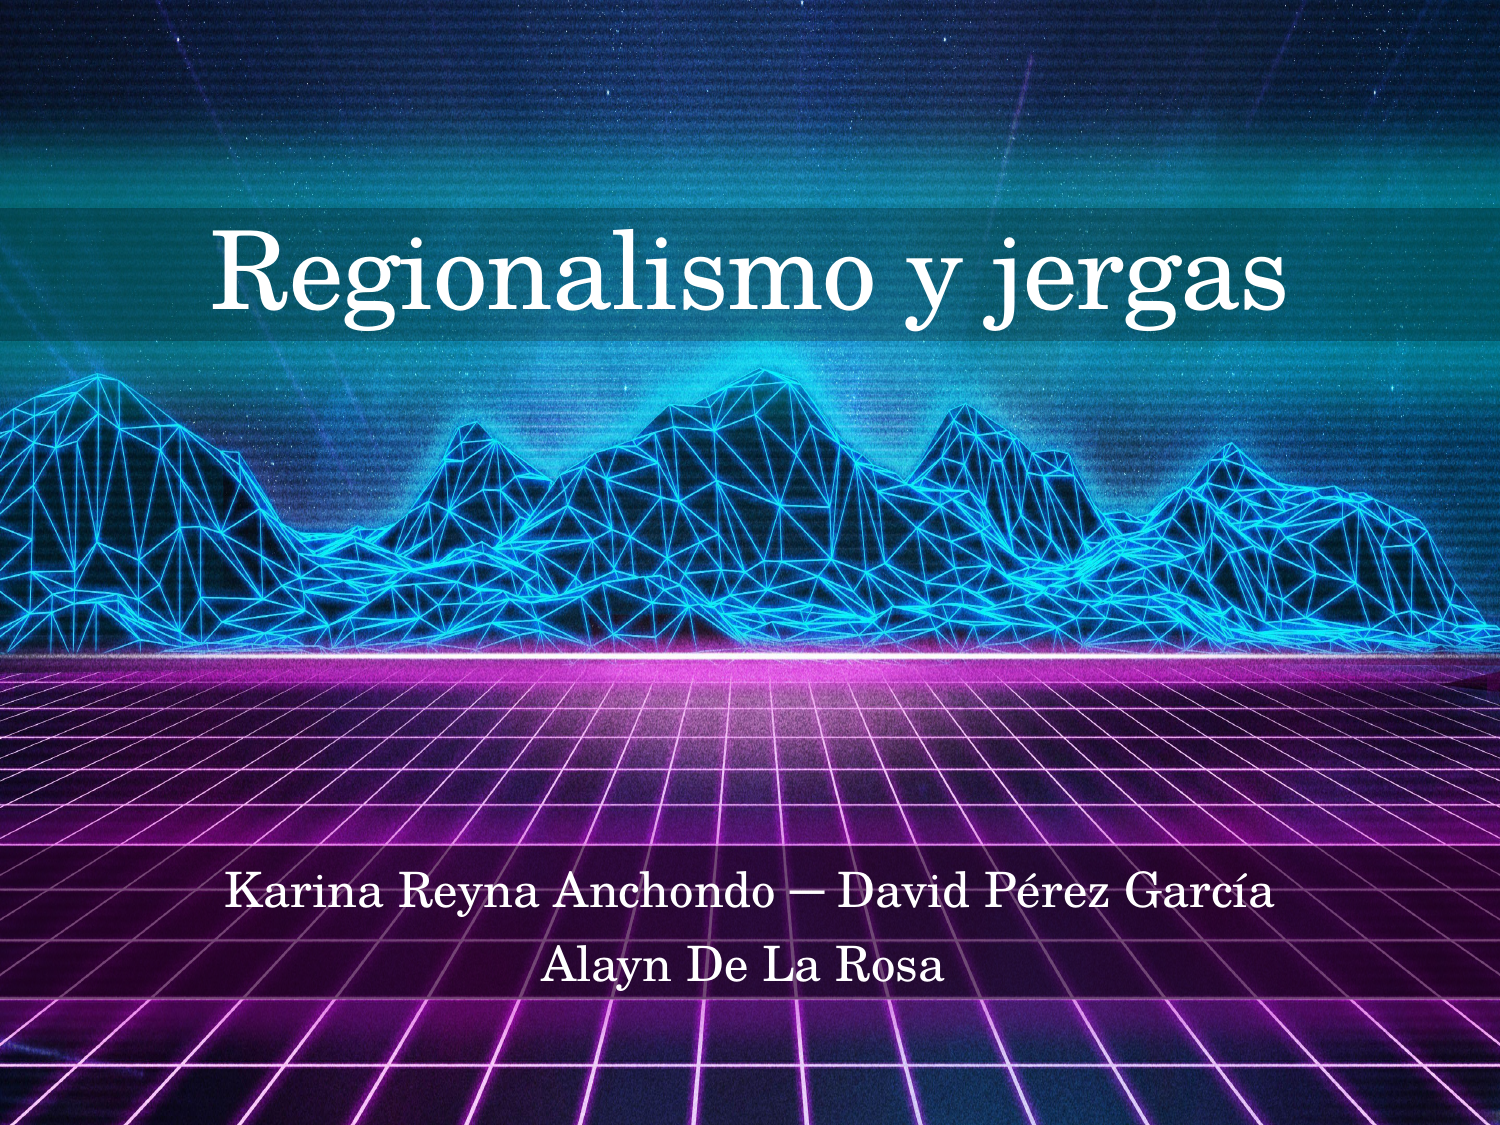

Regionalismo y jergas
Karina Reyna Anchondo ─ David Pérez García
Alayn De La Rosa